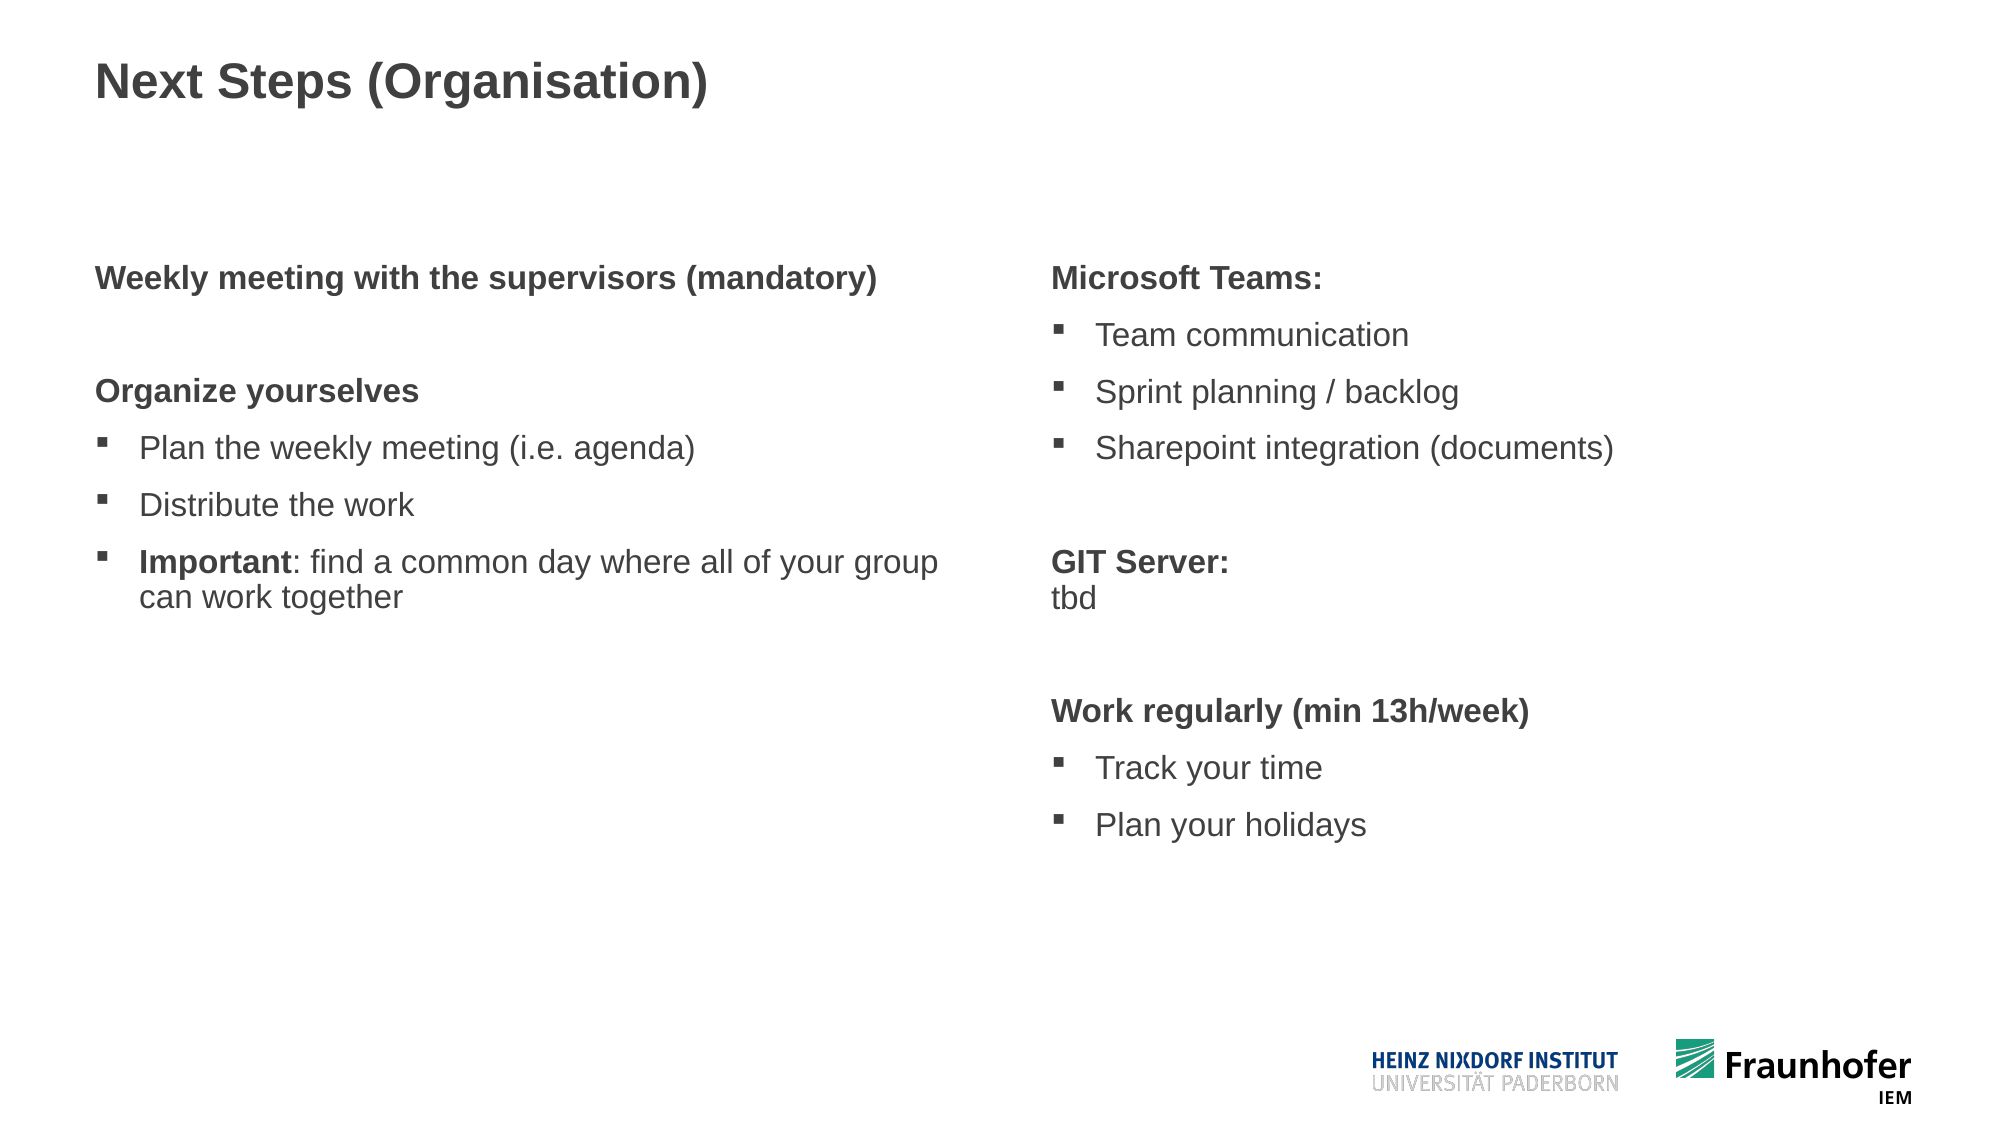

# Next Steps (Organisation)
Microsoft Teams:
Team communication
Sprint planning / backlog
Sharepoint integration (documents)

GIT Server:
tbd

Work regularly (min 13h/week)
Track your time
Plan your holidays
Weekly meeting with the supervisors (mandatory)

Organize yourselves
Plan the weekly meeting (i.e. agenda)
Distribute the work
Important: find a common day where all of your group can work together